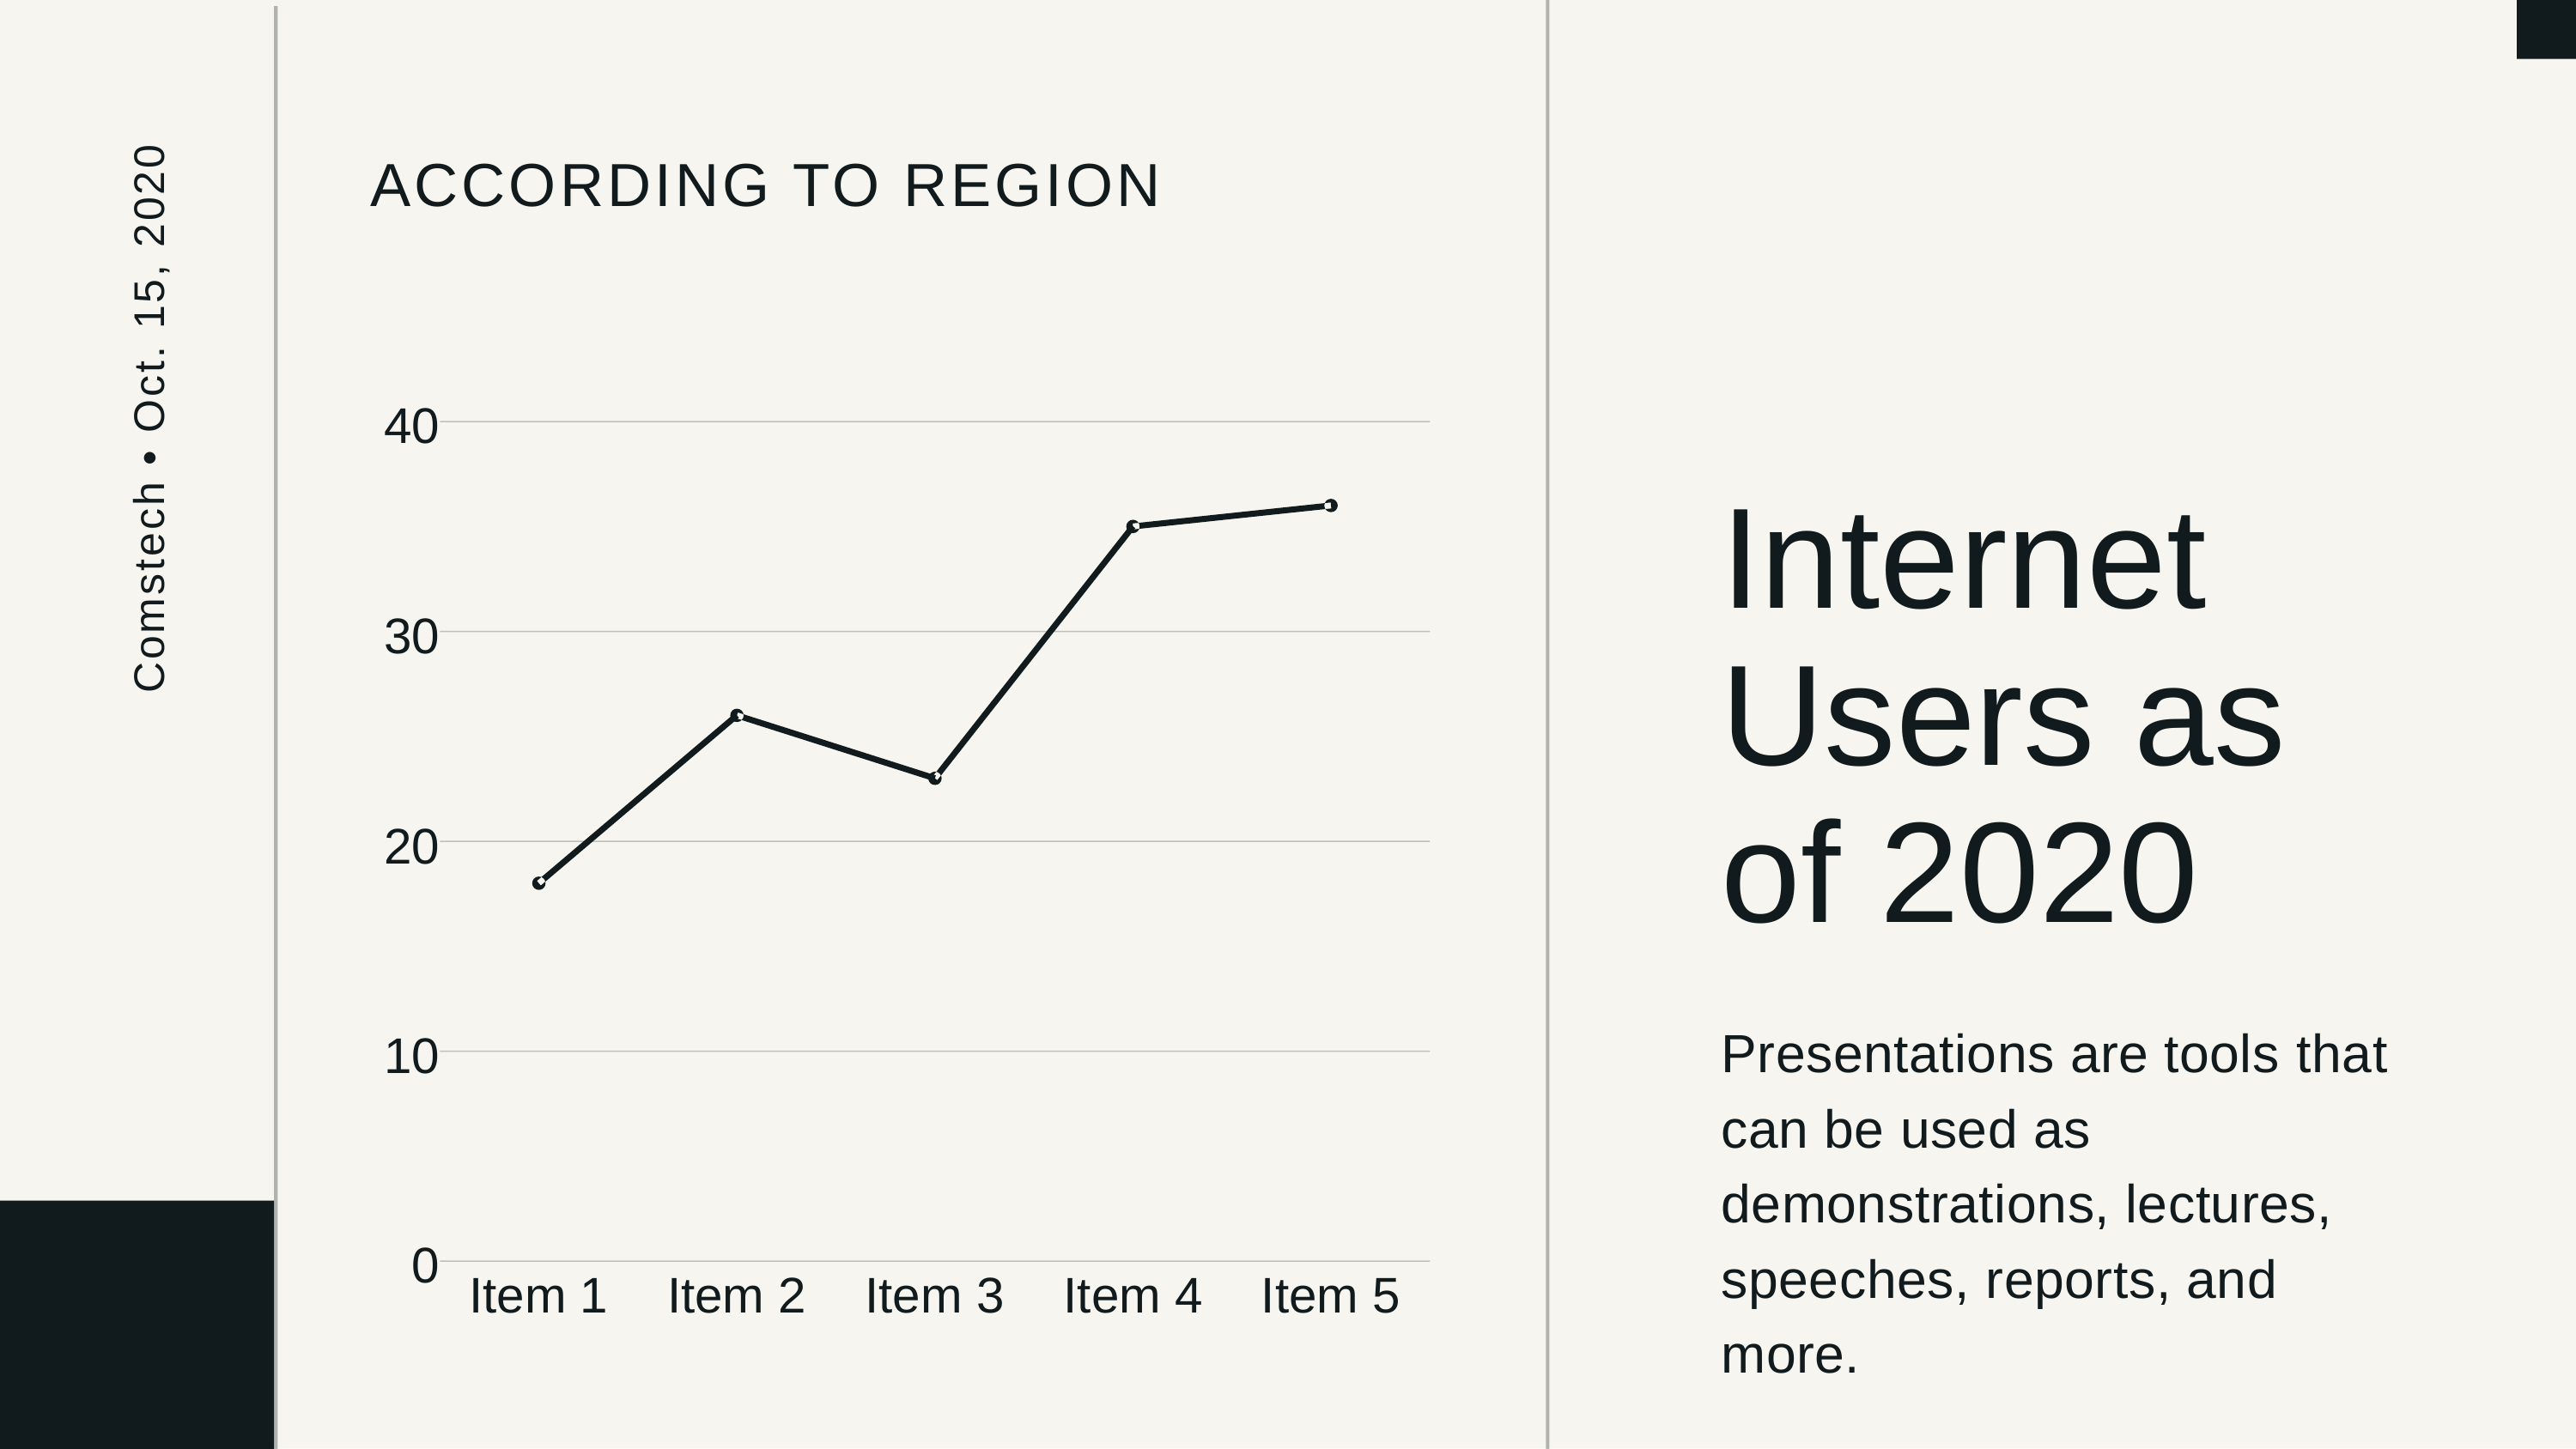

ACCORDING TO REGION
40

30
20
10
0
Item 1
Item 2
Item 3
Item 4
Item 5
Internet Users as of 2020
Presentations are tools that can be used as demonstrations, lectures, speeches, reports, and more.
Comstech • Oct. 15, 2020